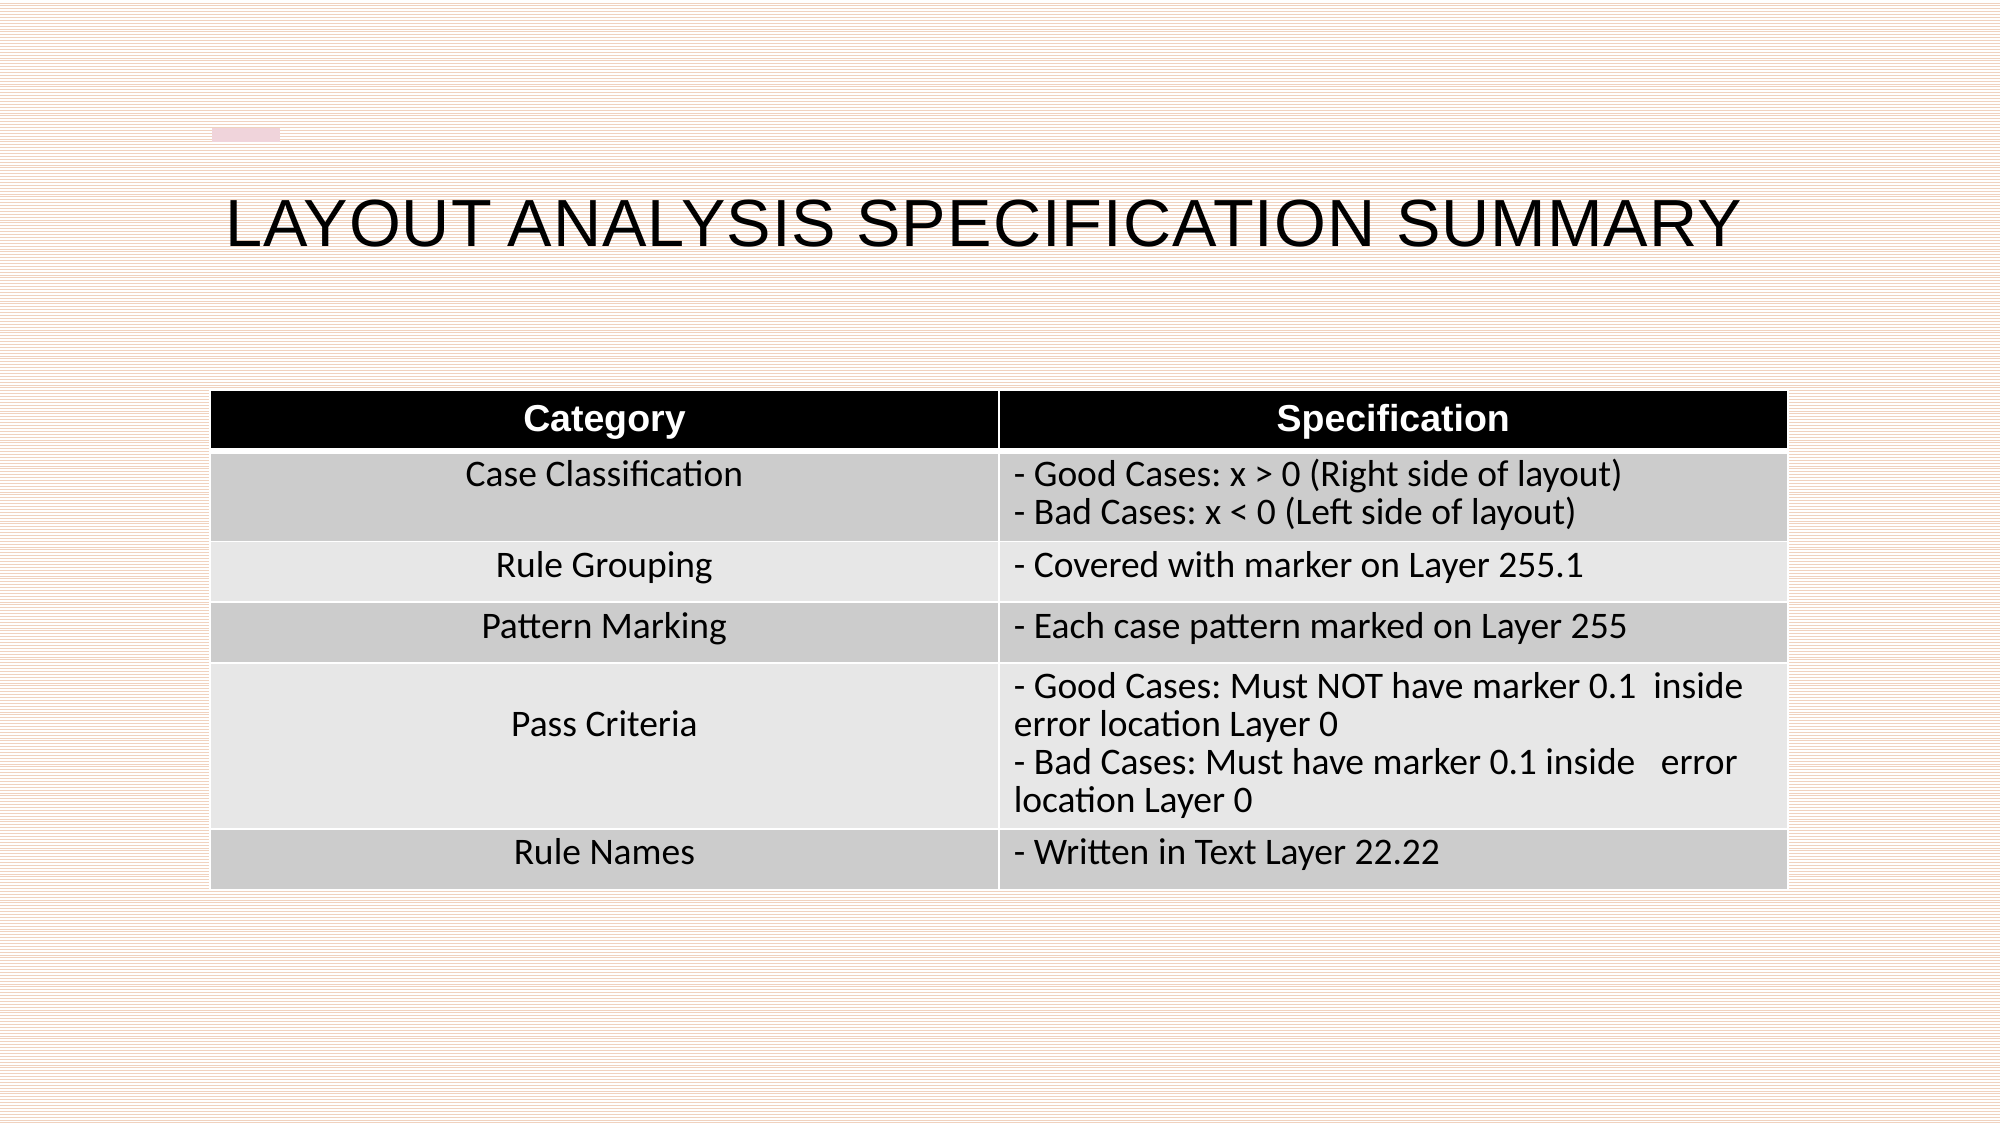

# Layout Analysis Specification Summary
| Category | Specification |
| --- | --- |
| Case Classification | - Good Cases: x > 0 (Right side of layout) - Bad Cases: x < 0 (Left side of layout) |
| Rule Grouping | - Covered with marker on Layer 255.1 |
| Pattern Marking | - Each case pattern marked on Layer 255 |
| Pass Criteria | - Good Cases: Must NOT have marker 0.1 inside error location Layer 0 - Bad Cases: Must have marker 0.1 inside error location Layer 0 |
| Rule Names | - Written in Text Layer 22.22 |